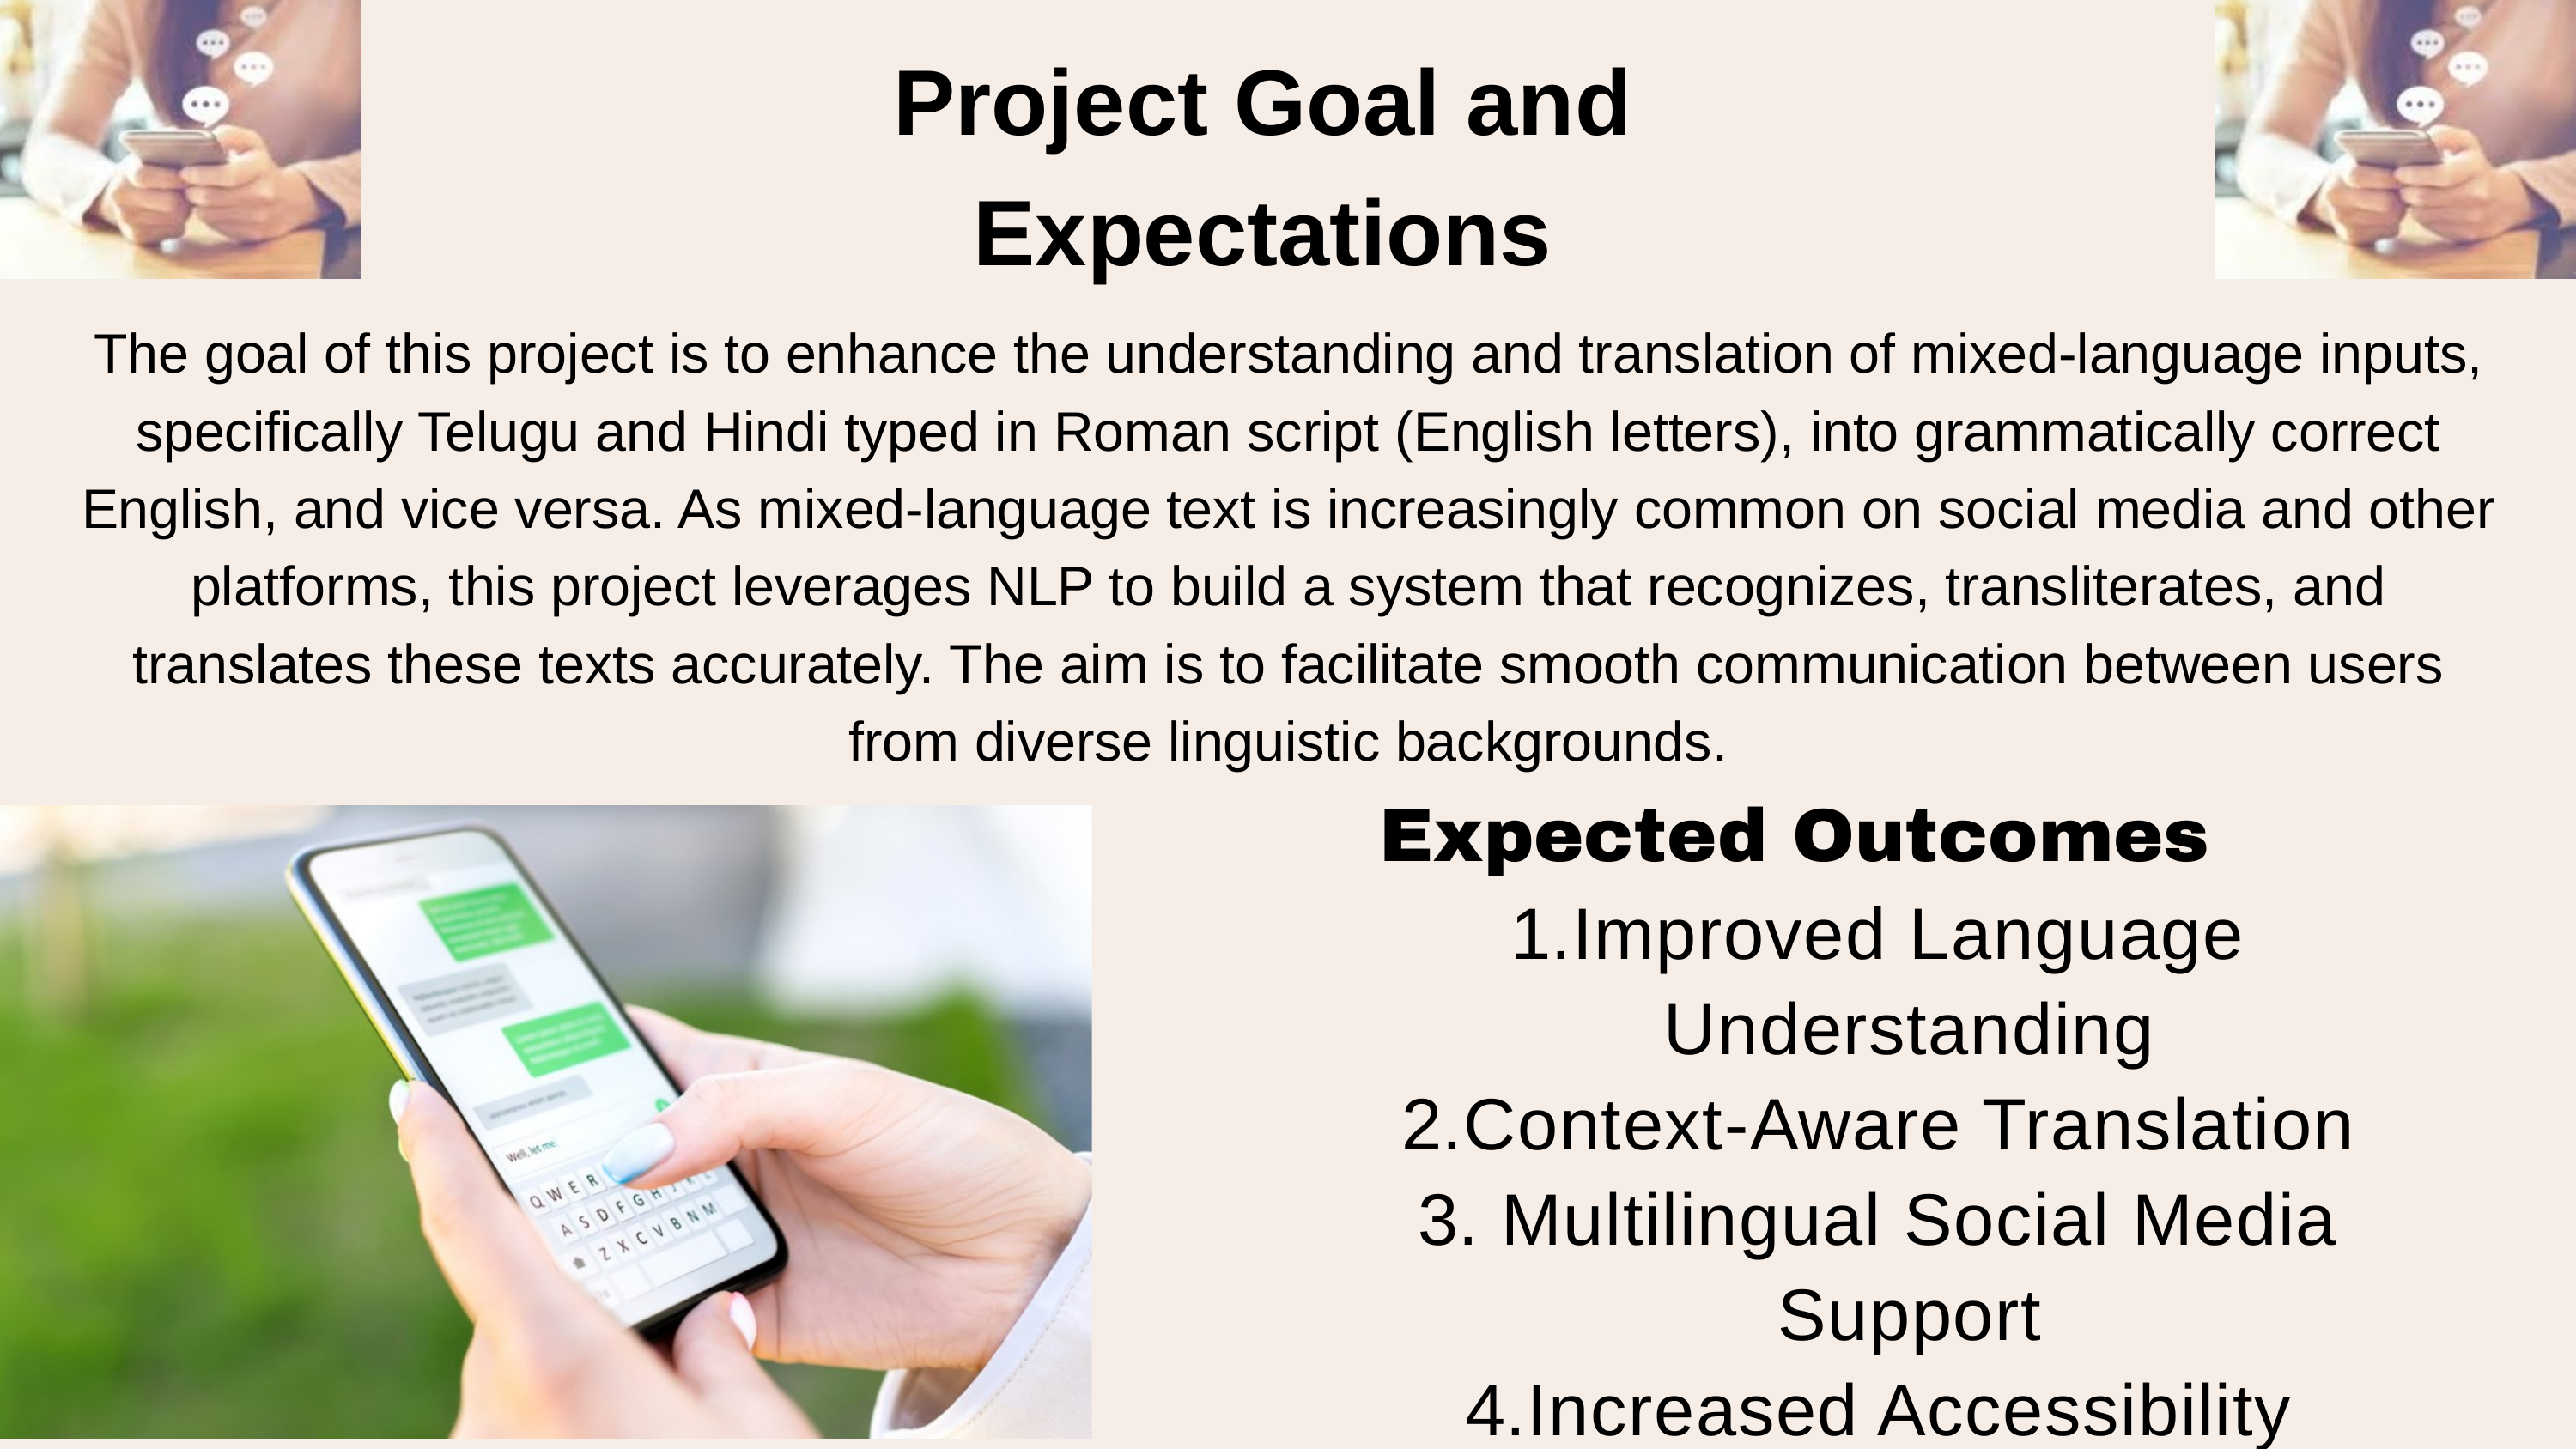

Project Goal and Expectations
The goal of this project is to enhance the understanding and translation of mixed-language inputs, specifically Telugu and Hindi typed in Roman script (English letters), into grammatically correct English, and vice versa. As mixed-language text is increasingly common on social media and other platforms, this project leverages NLP to build a system that recognizes, transliterates, and translates these texts accurately. The aim is to facilitate smooth communication between users from diverse linguistic backgrounds.

Expected Outcomes

Improved Language Understanding
Context-Aware Translation
 Multilingual Social Media Support
Increased Accessibility